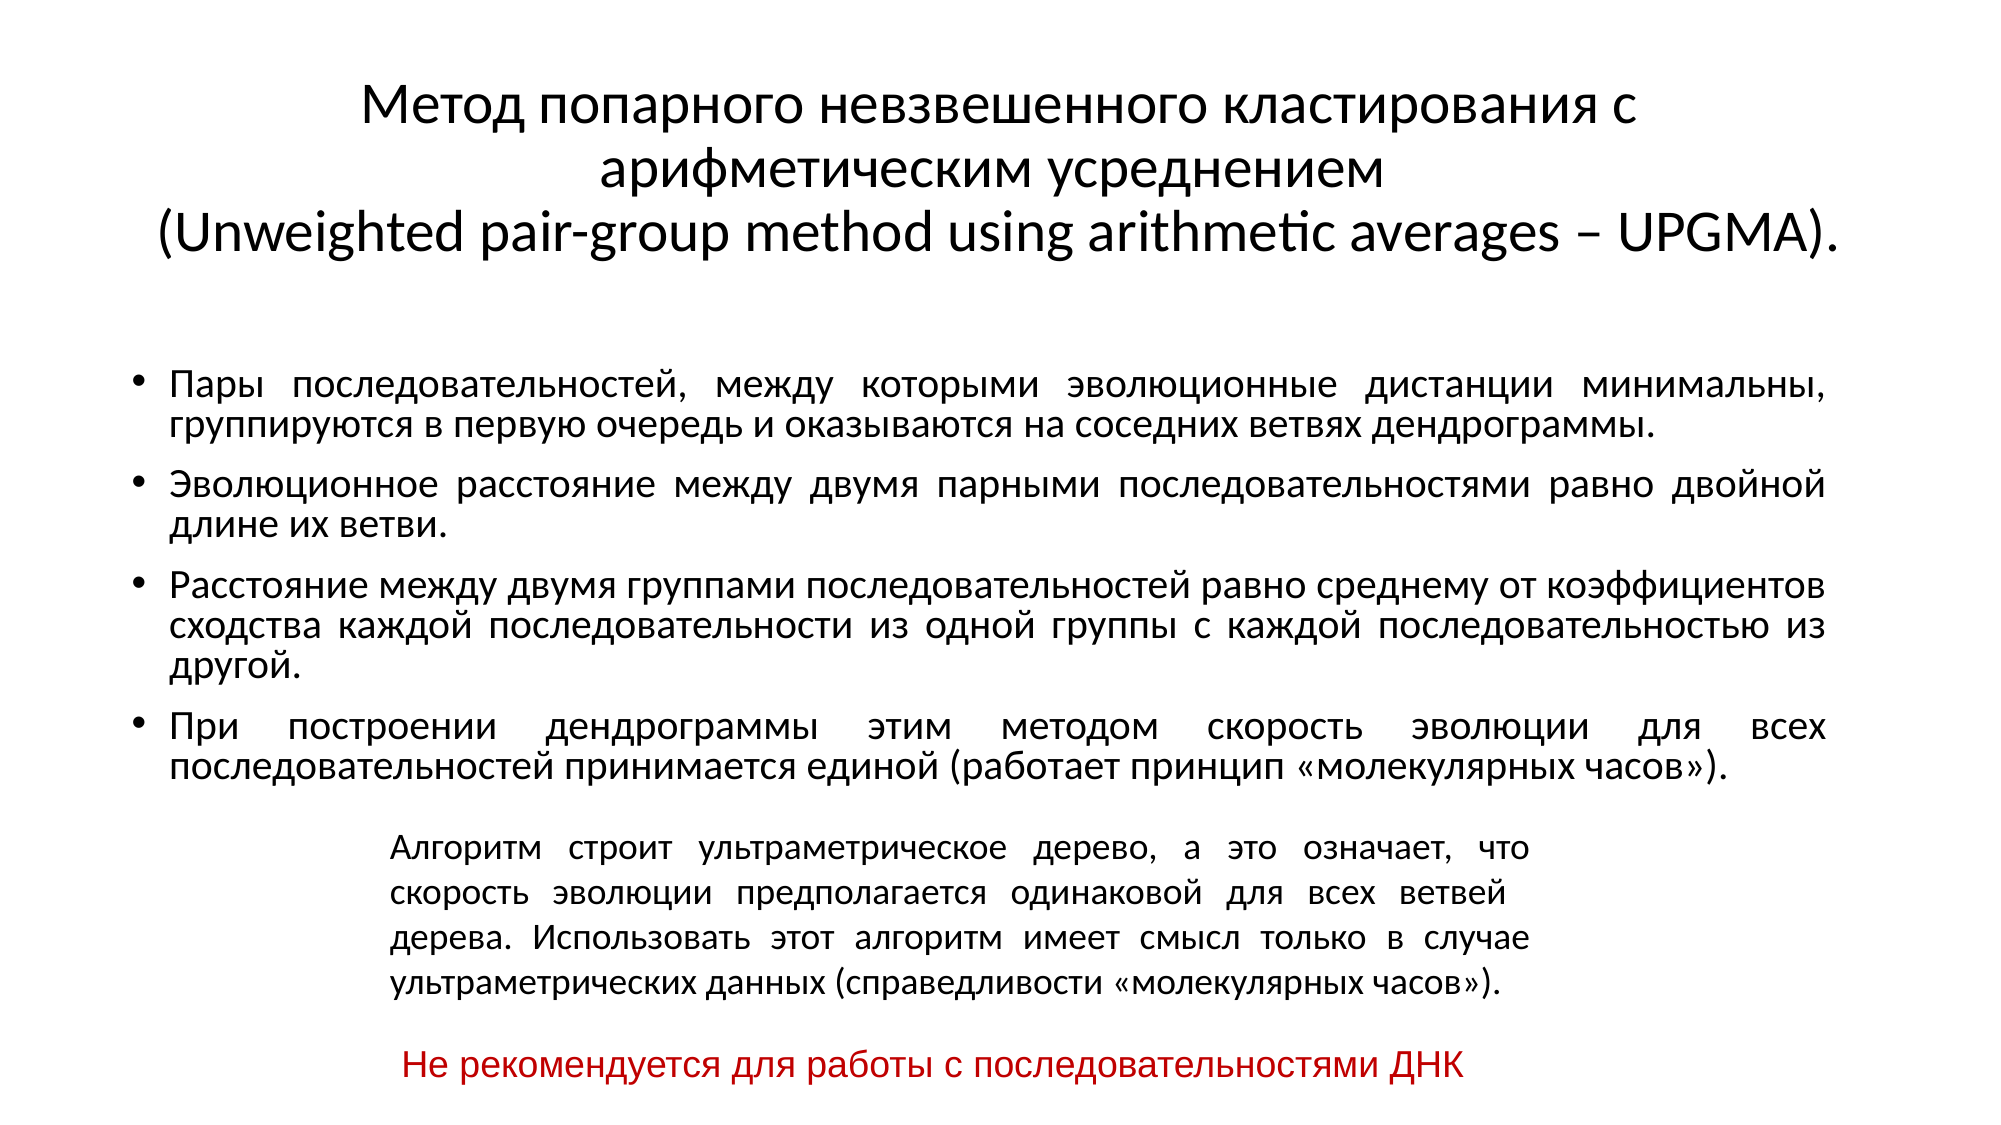

# Метод попарного невзвешенного кластирования с арифметическим усреднением (Unweighted pair-group method using arithmetic averages – UPGMA).
Пары последовательностей, между которыми эволюционные дистанции минимальны, группируются в первую очередь и оказываются на соседних ветвях дендрограммы.
Эволюционное расстояние между двумя парными последовательностями равно двойной длине их ветви.
Расстояние между двумя группами последовательностей равно среднему от коэффициентов сходства каждой последовательности из одной группы с каждой последовательностью из другой.
При построении дендрограммы этим методом скорость эволюции для всех последовательностей принимается единой (работает принцип «молекулярных часов»).
Алгоритм строит ультраметрическое дерево, а это означает, что скорость эволюции предполагается одинаковой для всех ветвей
дерева. Использовать этот алгоритм имеет смысл только в случае ультраметрических данных (справедливости «молекулярных часов»).
Не рекомендуется для работы с последовательностями ДНК